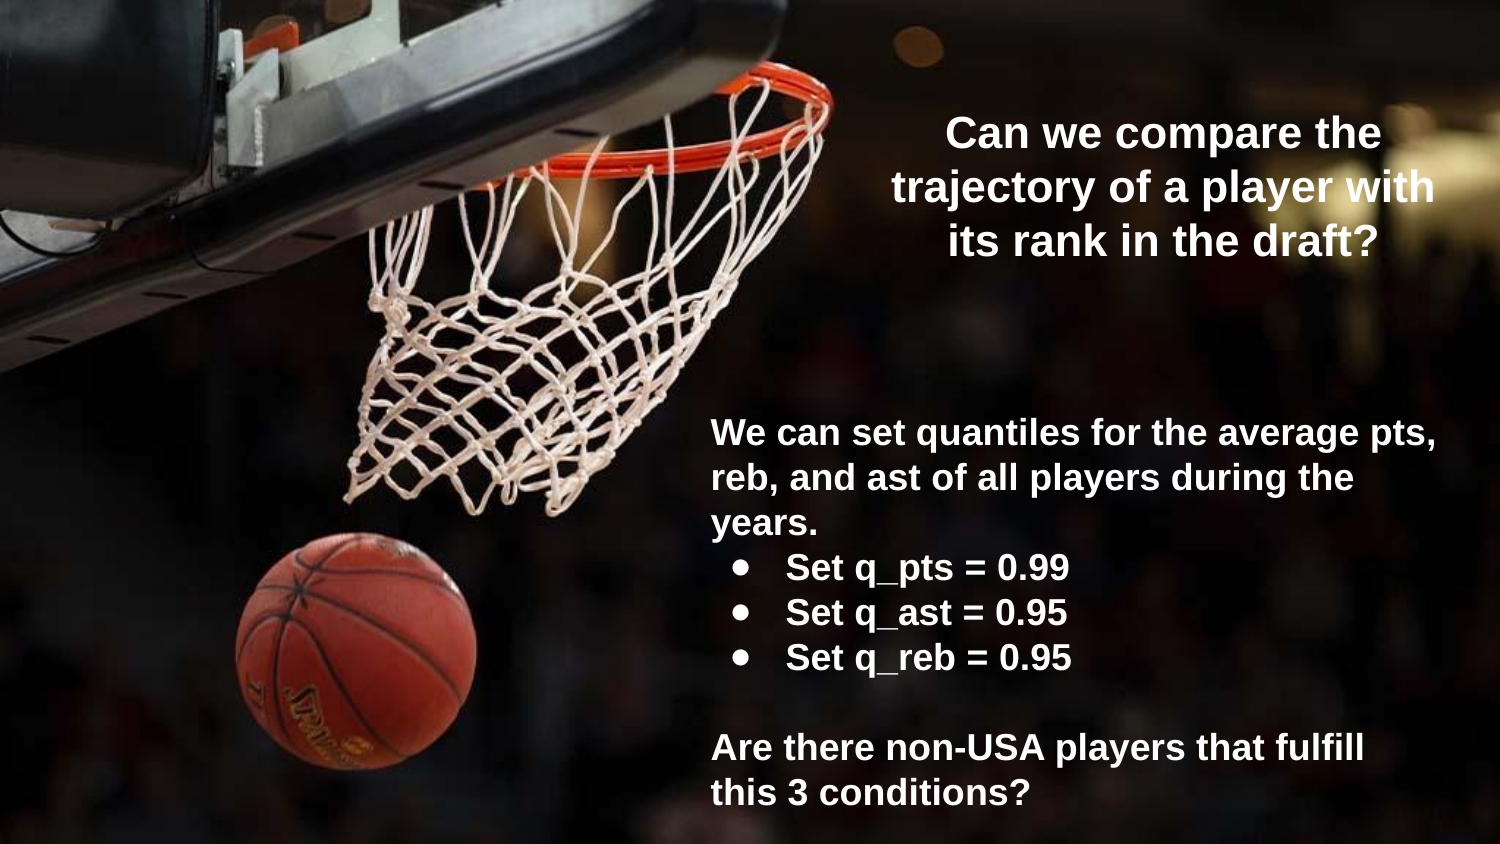

Can we compare the trajectory of a player with its rank in the draft?

We can set quantiles for the average pts, reb, and ast of all players during the years.
Set q_pts = 0.99
Set q_ast = 0.95
Set q_reb = 0.95

Are there non-USA players that fulfill this 3 conditions?